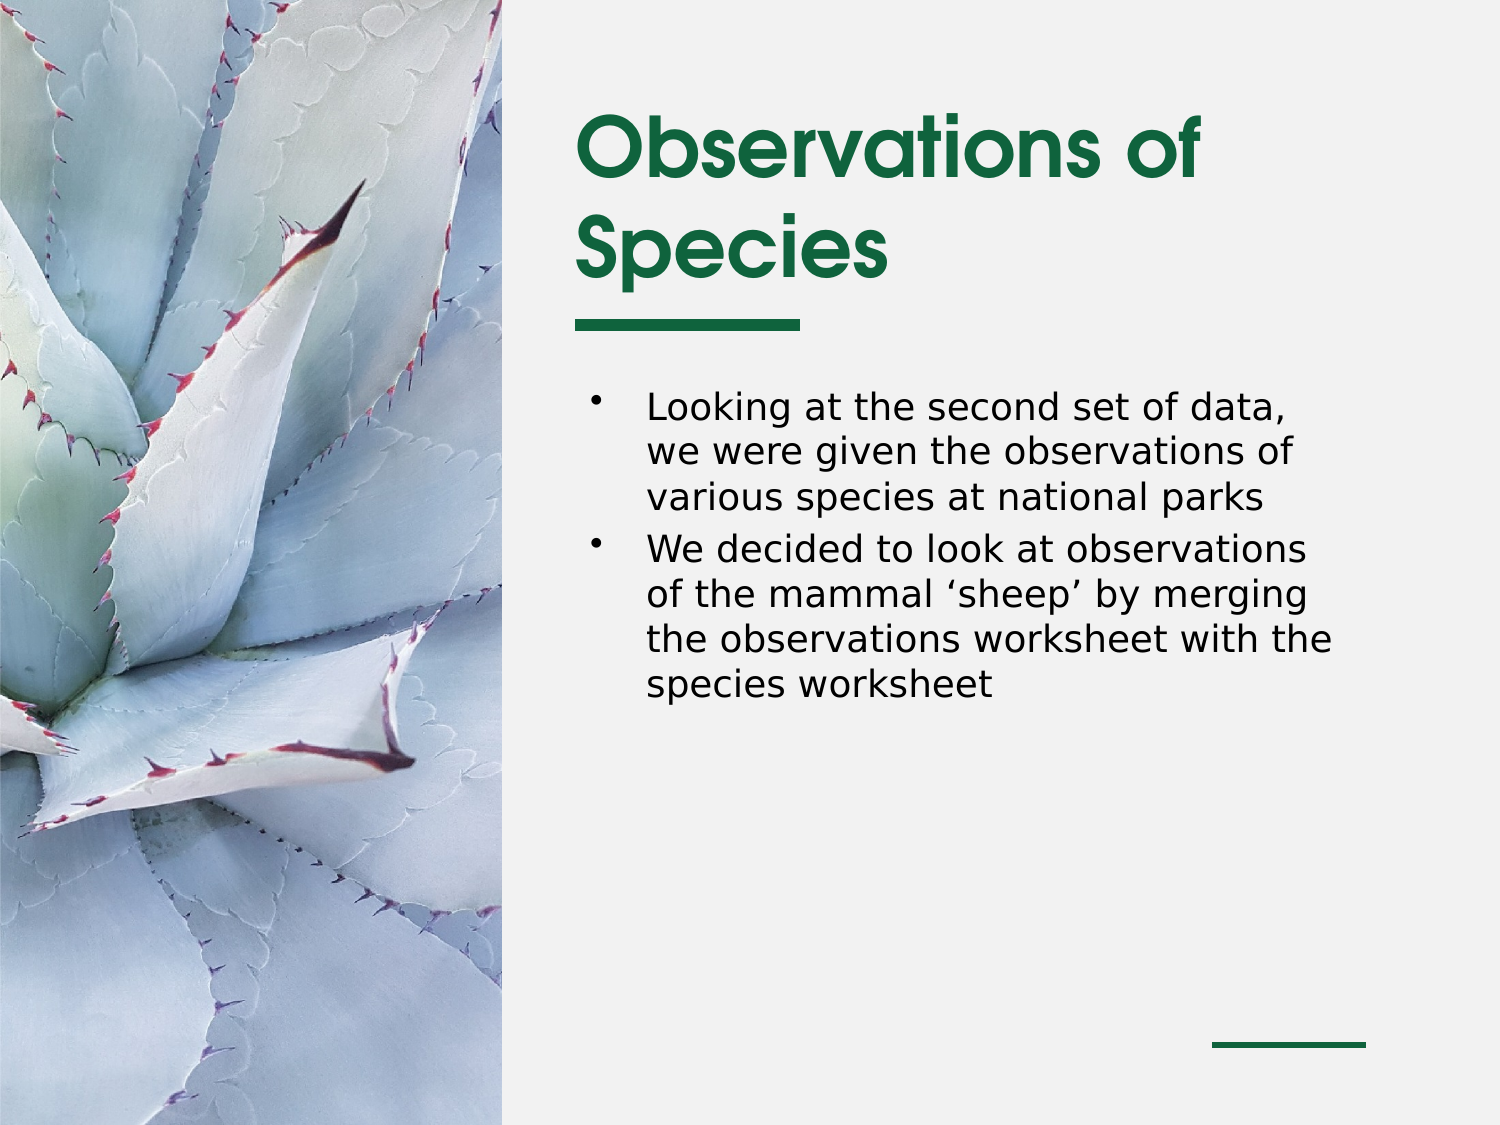

# Observations of Species
Looking at the second set of data, we were given the observations of various species at national parks
We decided to look at observations of the mammal ‘sheep’ by merging the observations worksheet with the species worksheet